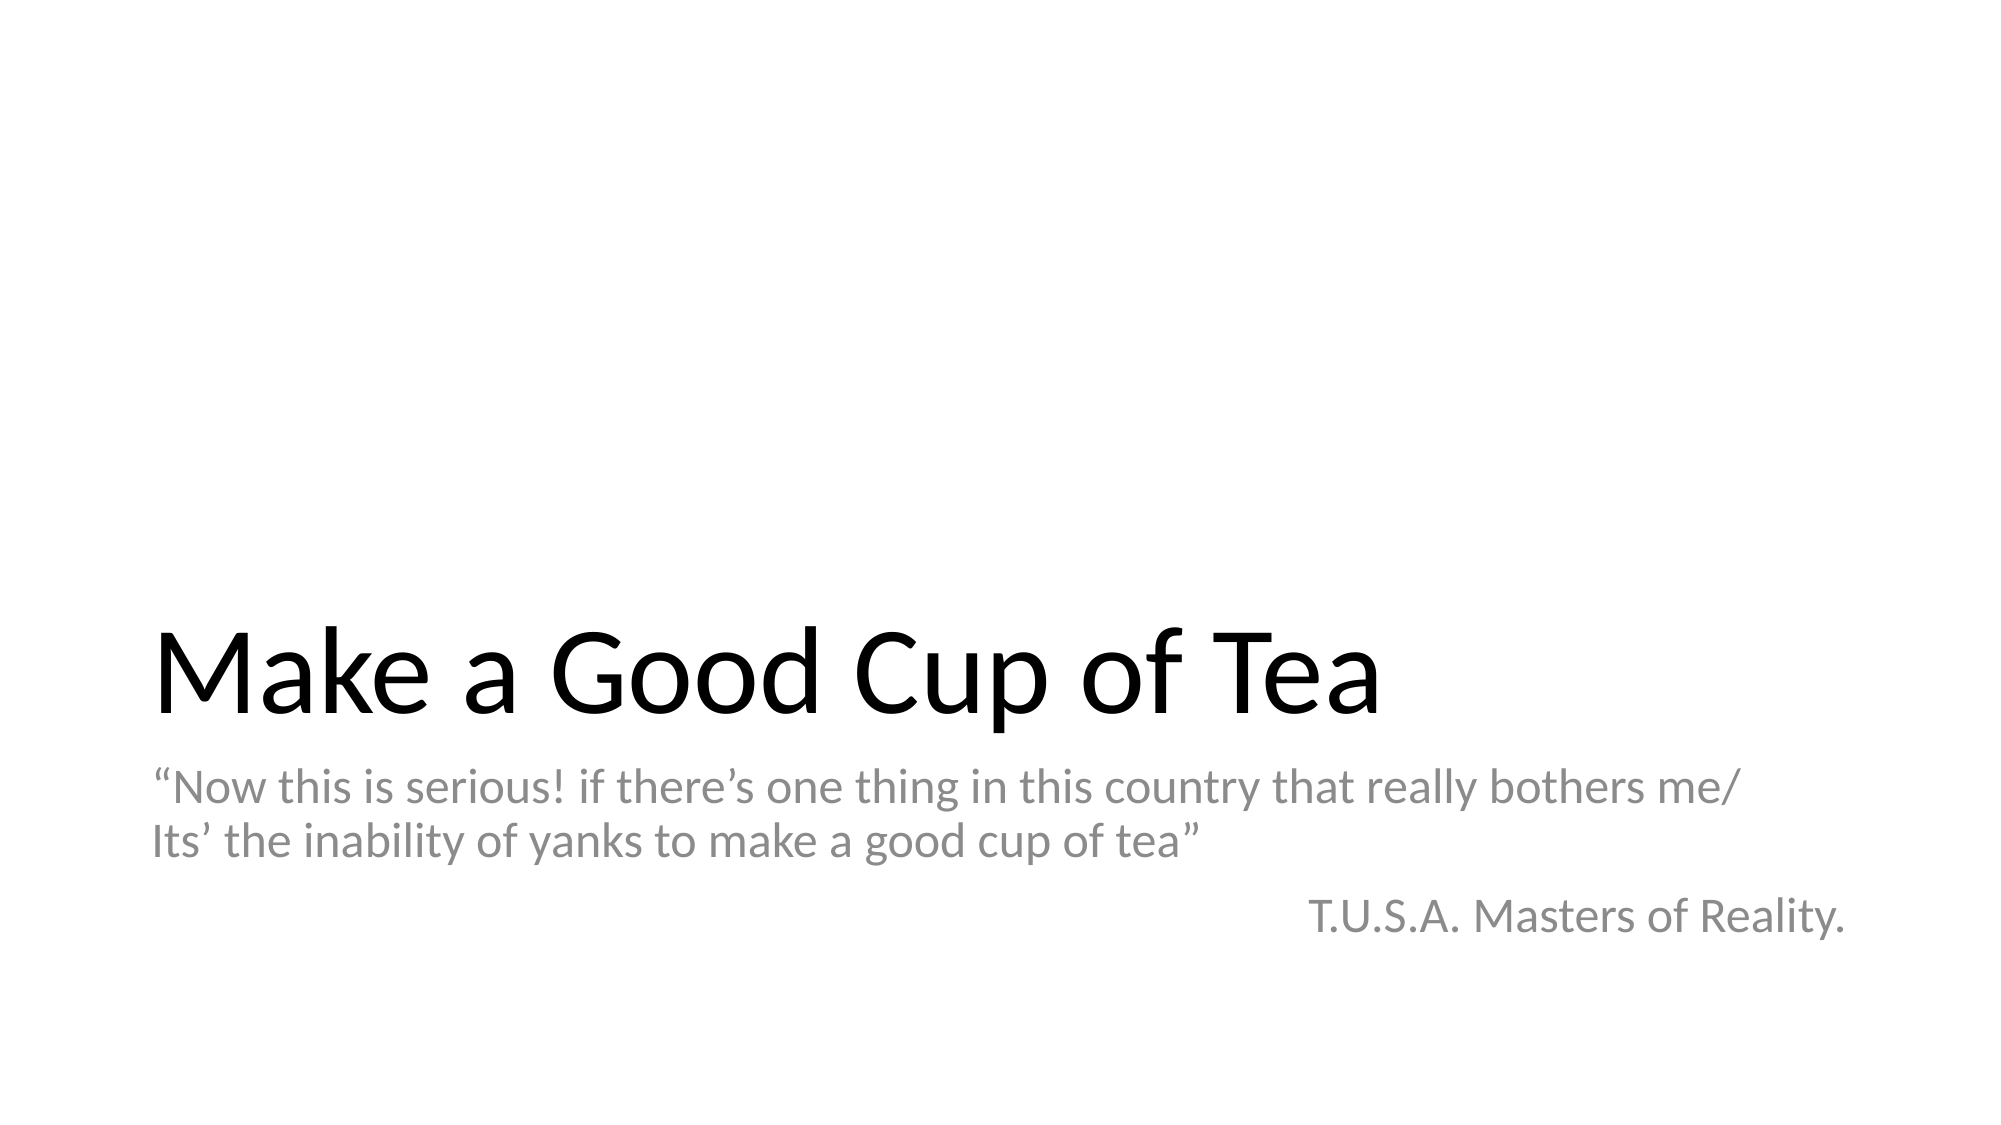

# Make a Good Cup of Tea
“Now this is serious! if there’s one thing in this country that really bothers me/
Its’ the inability of yanks to make a good cup of tea”
T.U.S.A. Masters of Reality.